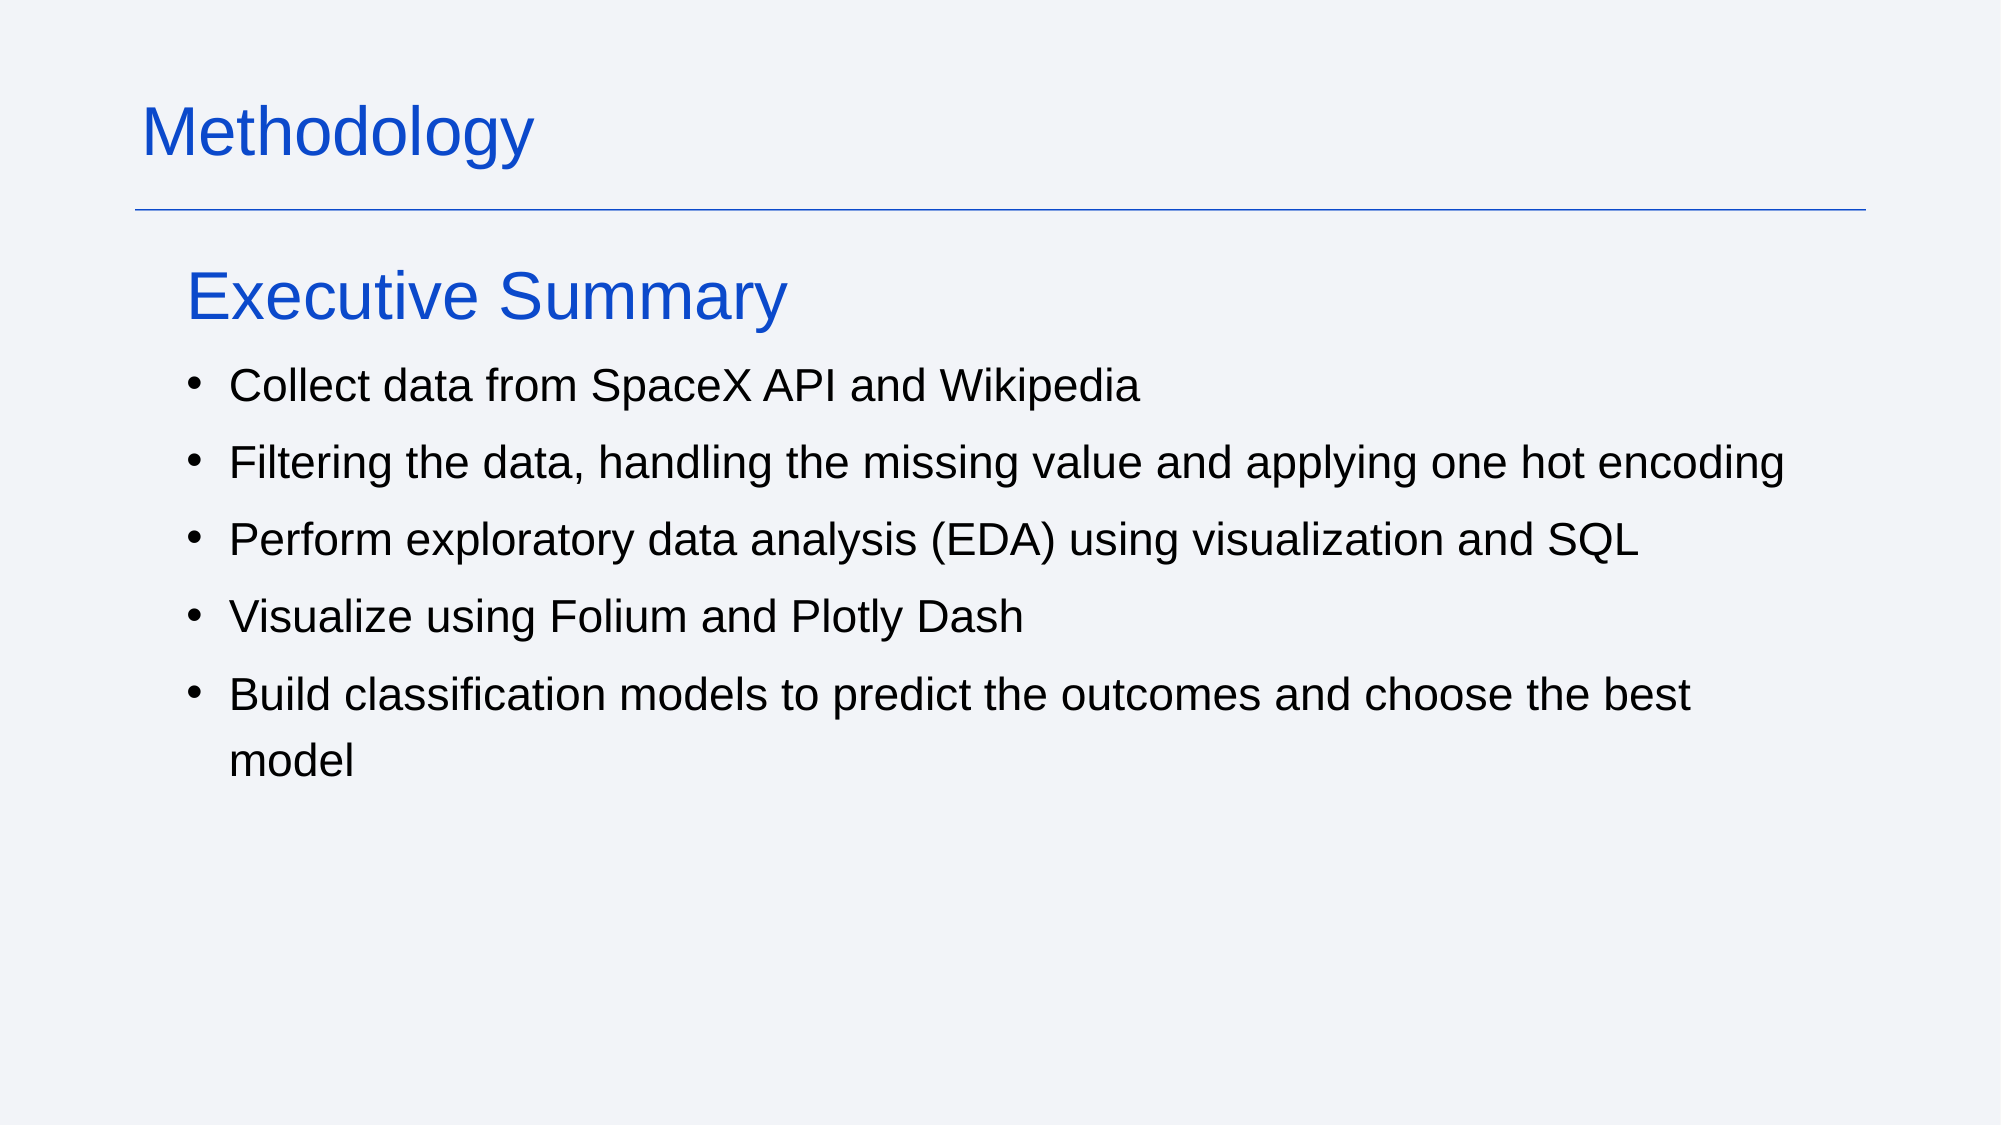

Methodology
Executive Summary
Collect data from SpaceX API and Wikipedia
Filtering the data, handling the missing value and applying one hot encoding
Perform exploratory data analysis (EDA) using visualization and SQL
Visualize using Folium and Plotly Dash
Build classification models to predict the outcomes and choose the best model